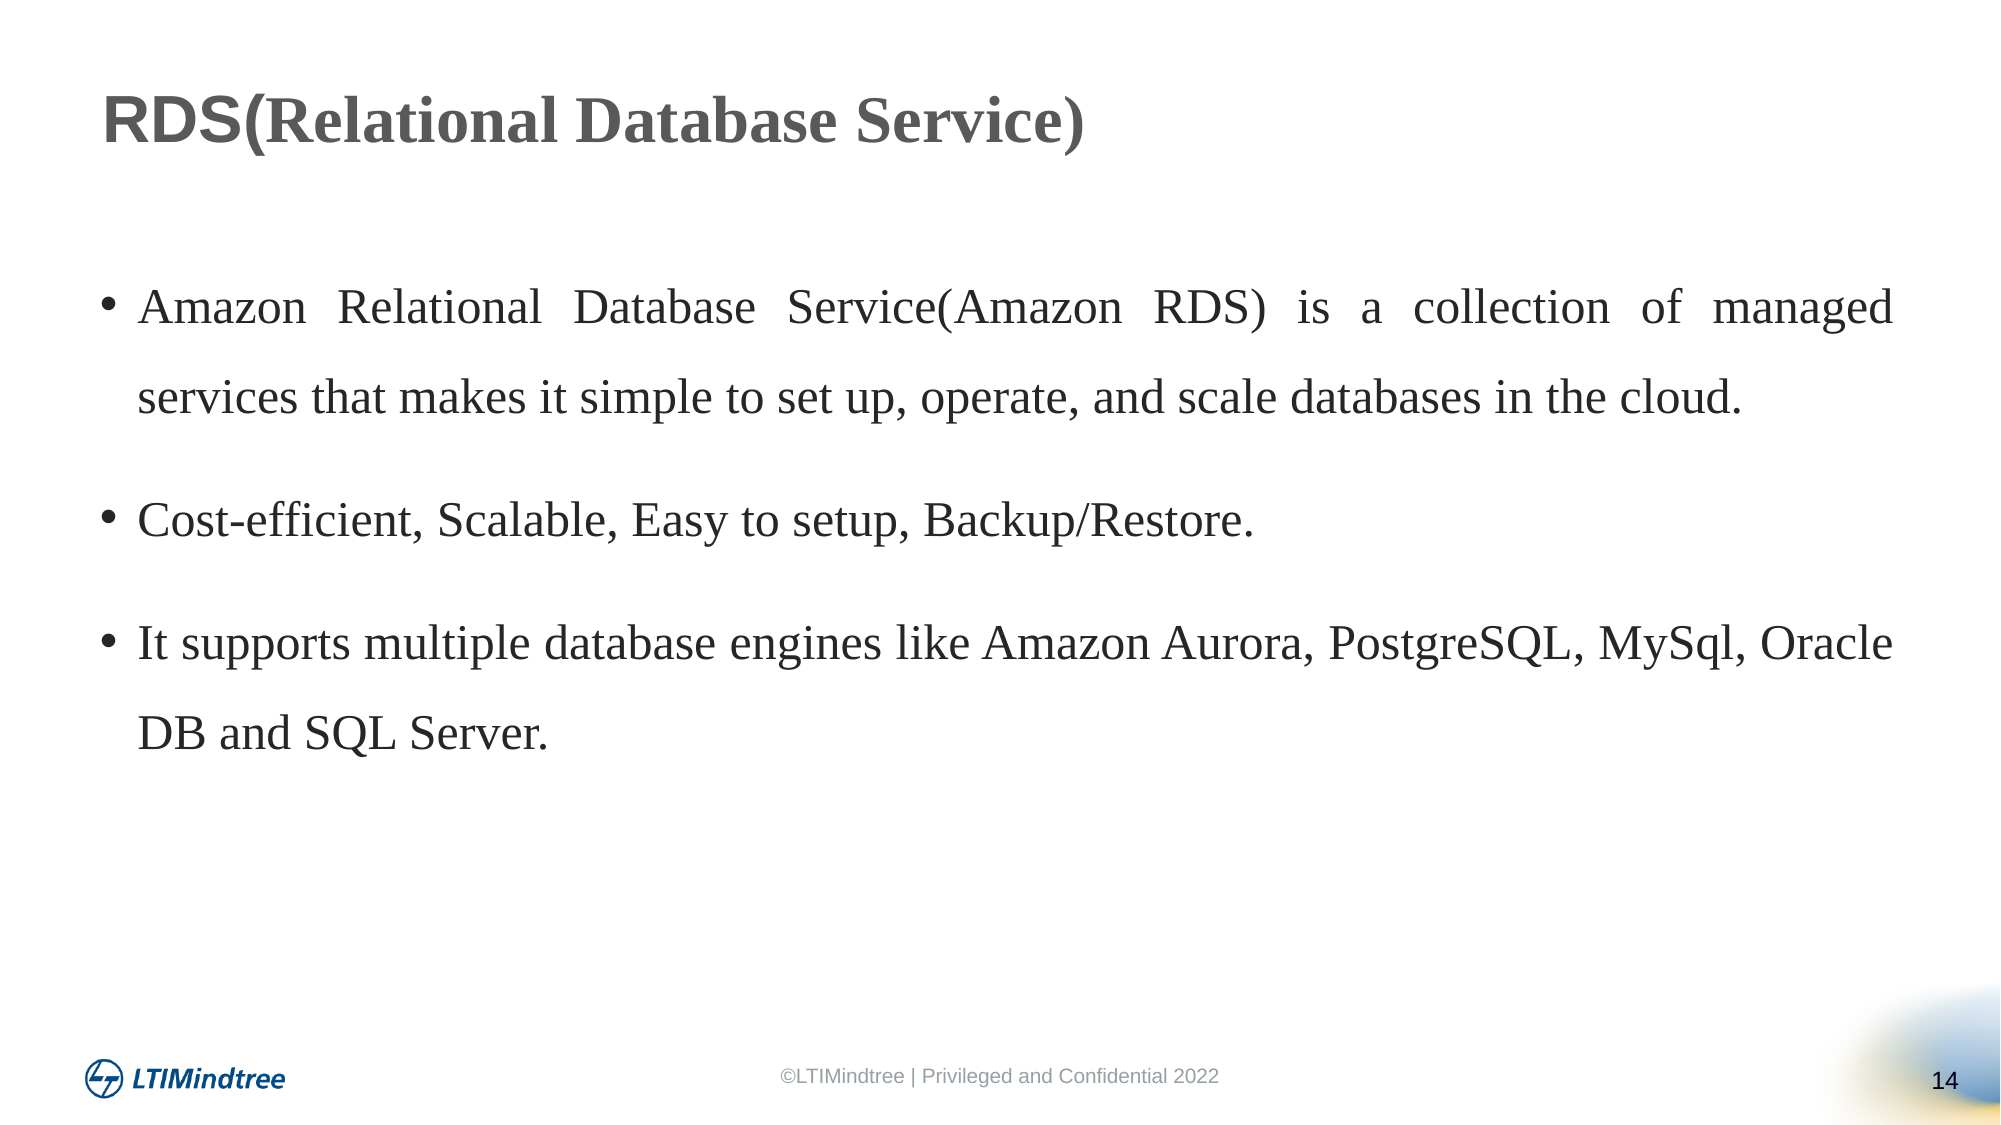

RDS(Relational Database Service)

Amazon Relational Database Service(Amazon RDS) is a collection of managed services that makes it simple to set up, operate, and scale databases in the cloud.
Cost-efficient, Scalable, Easy to setup, Backup/Restore.
It supports multiple database engines like Amazon Aurora, PostgreSQL, MySql, Oracle DB and SQL Server.